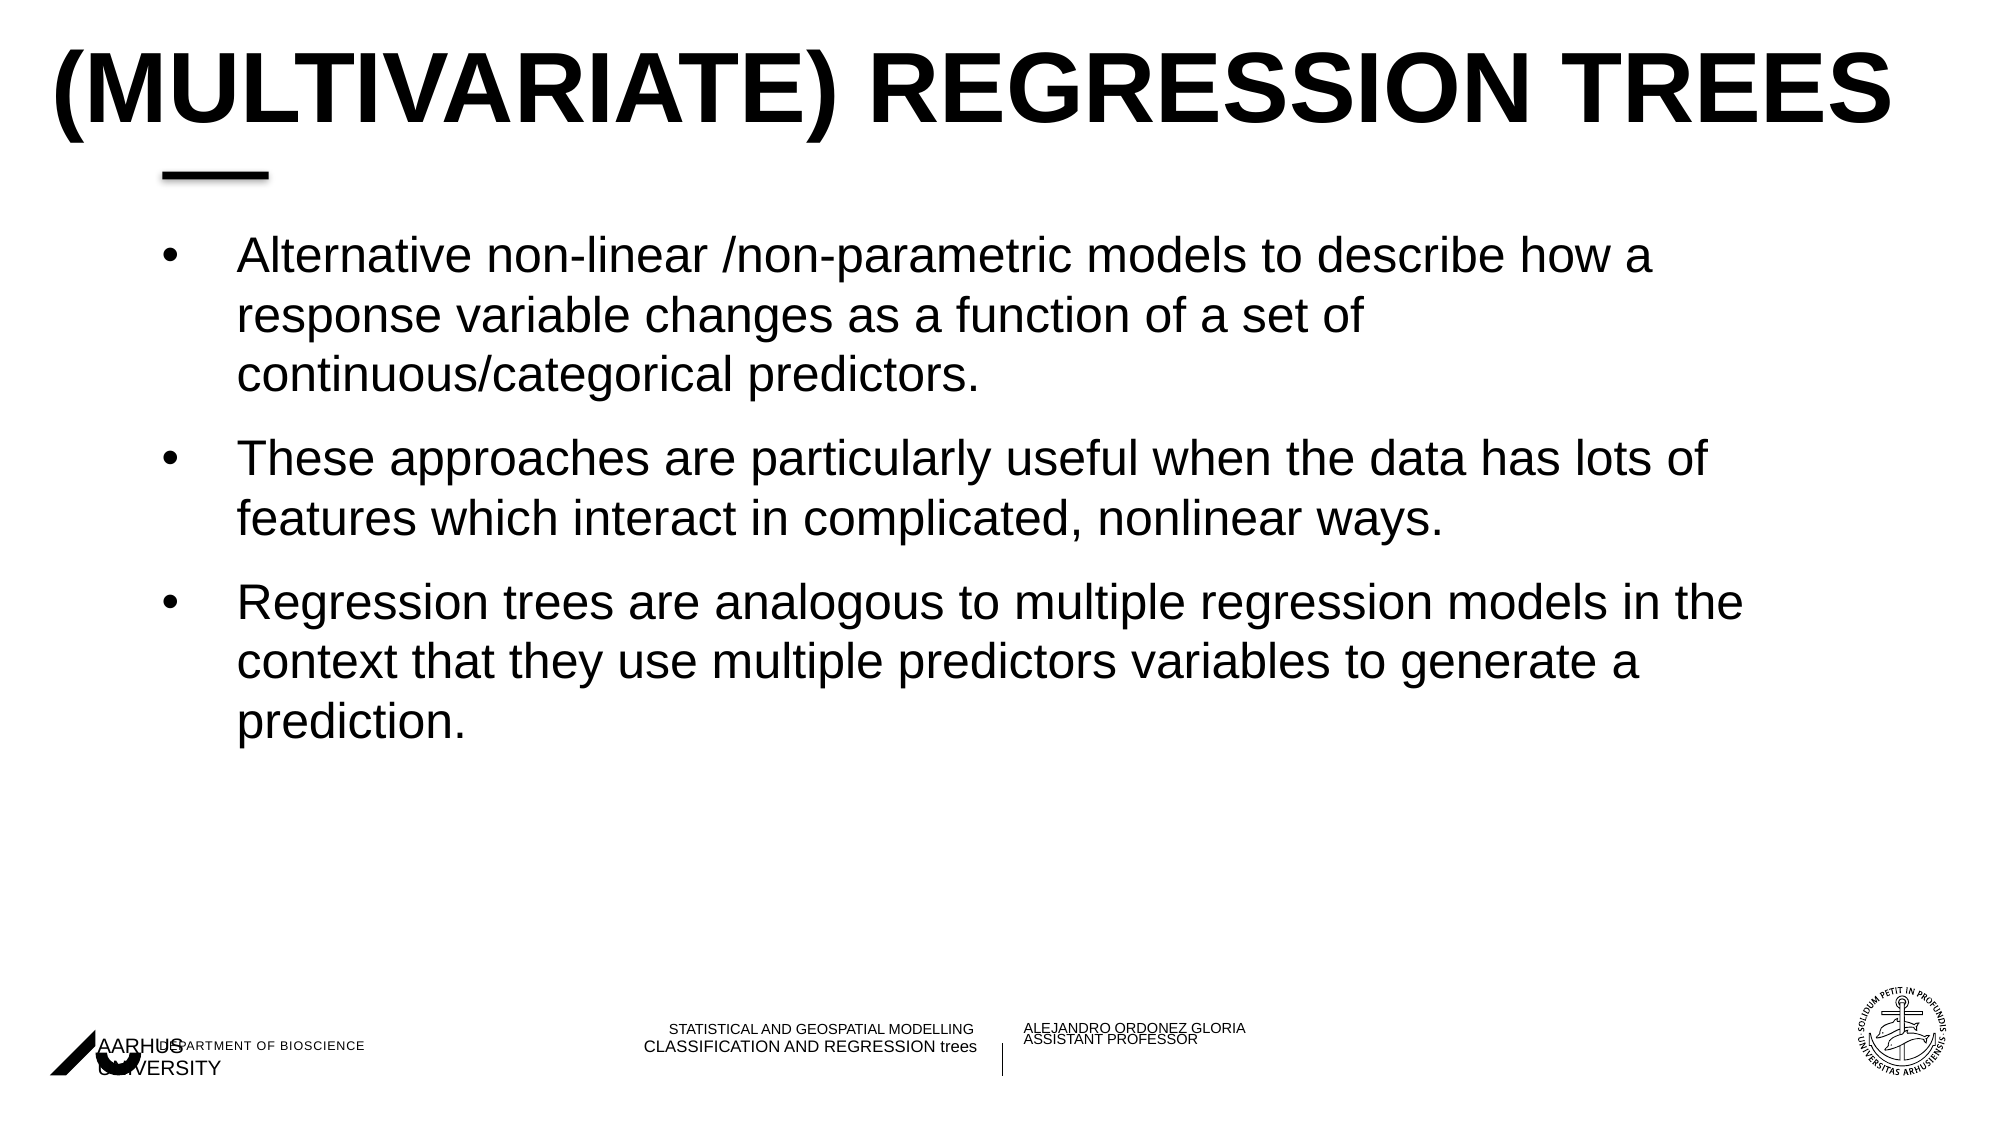

# (MULTIVARIATE) REGRESSION TREES
Alternative non-linear /non-parametric models to describe how a response variable changes as a function of a set of continuous/categorical predictors.
These approaches are particularly useful when the data has lots of features which interact in complicated, nonlinear ways.
Regression trees are analogous to multiple regression models in the context that they use multiple predictors variables to generate a prediction.

08/11/202227/08/2018